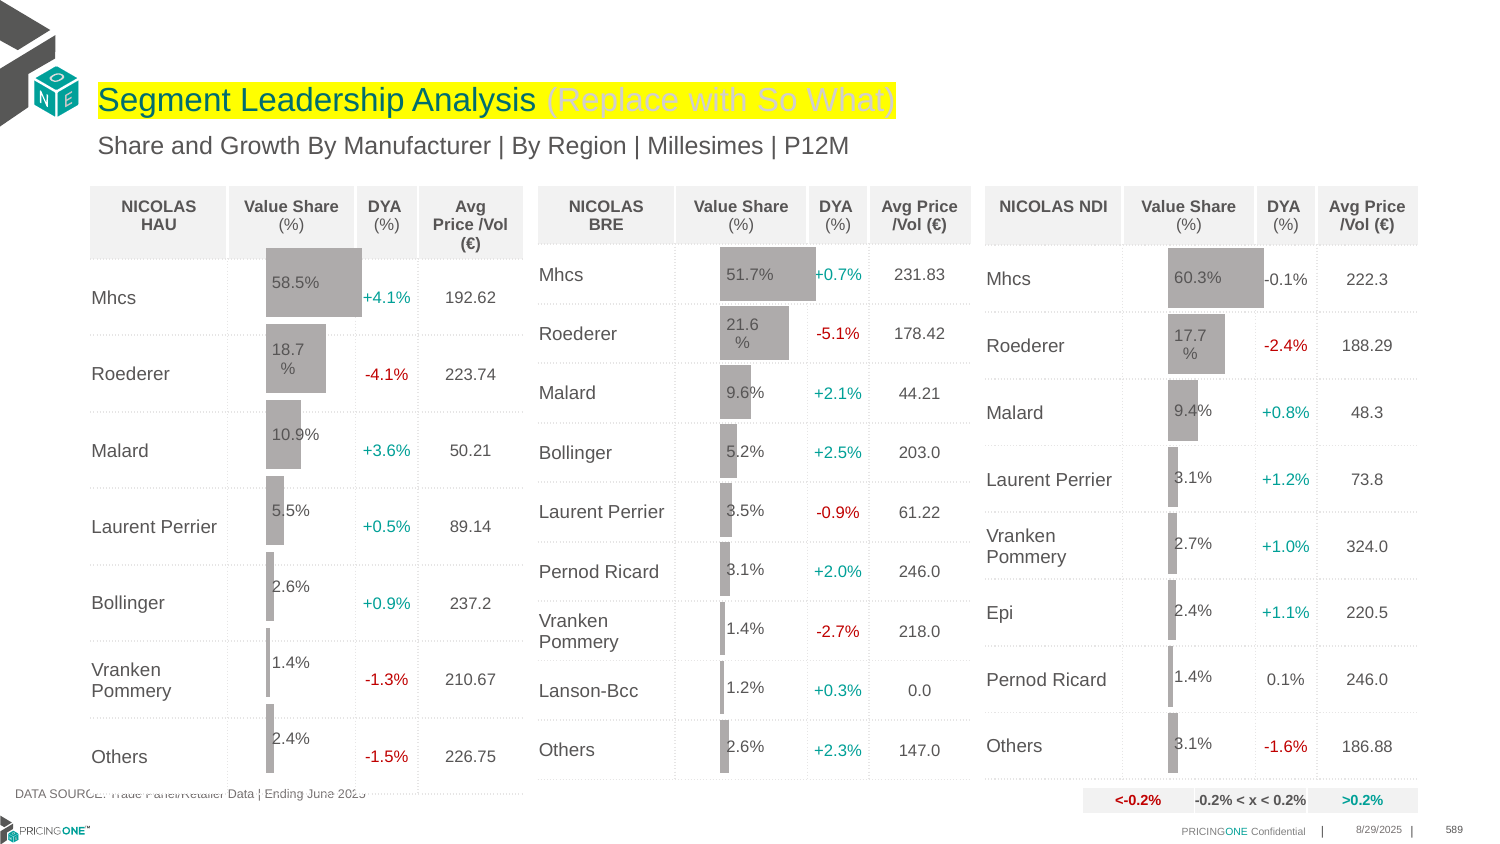

# Segment Leadership Analysis (Replace with So What)
Share and Growth By Manufacturer | By Region | Millesimes | P12M
| NICOLAS BRE | Value Share (%) | DYA (%) | Avg Price /Vol (€) |
| --- | --- | --- | --- |
| Mhcs |  | +0.7% | 231.83 |
| Roederer |  | -5.1% | 178.42 |
| Malard |  | +2.1% | 44.21 |
| Bollinger |  | +2.5% | 203.0 |
| Laurent Perrier |  | -0.9% | 61.22 |
| Pernod Ricard |  | +2.0% | 246.0 |
| Vranken Pommery |  | -2.7% | 218.0 |
| Lanson-Bcc |  | +0.3% | 0.0 |
| Others |  | +2.3% | 147.0 |
| NICOLAS HAU | Value Share (%) | DYA (%) | Avg Price /Vol (€) |
| --- | --- | --- | --- |
| Mhcs |  | +4.1% | 192.62 |
| Roederer |  | -4.1% | 223.74 |
| Malard |  | +3.6% | 50.21 |
| Laurent Perrier |  | +0.5% | 89.14 |
| Bollinger |  | +0.9% | 237.2 |
| Vranken Pommery |  | -1.3% | 210.67 |
| Others |  | -1.5% | 226.75 |
| NICOLAS NDI | Value Share (%) | DYA (%) | Avg Price /Vol (€) |
| --- | --- | --- | --- |
| Mhcs |  | -0.1% | 222.3 |
| Roederer |  | -2.4% | 188.29 |
| Malard |  | +0.8% | 48.3 |
| Laurent Perrier |  | +1.2% | 73.8 |
| Vranken Pommery |  | +1.0% | 324.0 |
| Epi |  | +1.1% | 220.5 |
| Pernod Ricard |  | 0.1% | 246.0 |
| Others |  | -1.6% | 186.88 |

### Chart

| Category | Millesimes | NICOLAS HAU |
|---|---|
| None | 0.5848018832640309 |

### Chart

| Category | Millesimes | NICOLAS BRE |
|---|---|
| None | 0.5173095313994261 |

### Chart

| Category | Millesimes | NICOLAS NDI |
|---|---|
| None | 0.6025112702934425 |
DATA SOURCE: Trade Panel/Retailer Data | Ending June 2025
| <-0.2% | -0.2% < x < 0.2% | >0.2% |
| --- | --- | --- |

8/29/2025
589